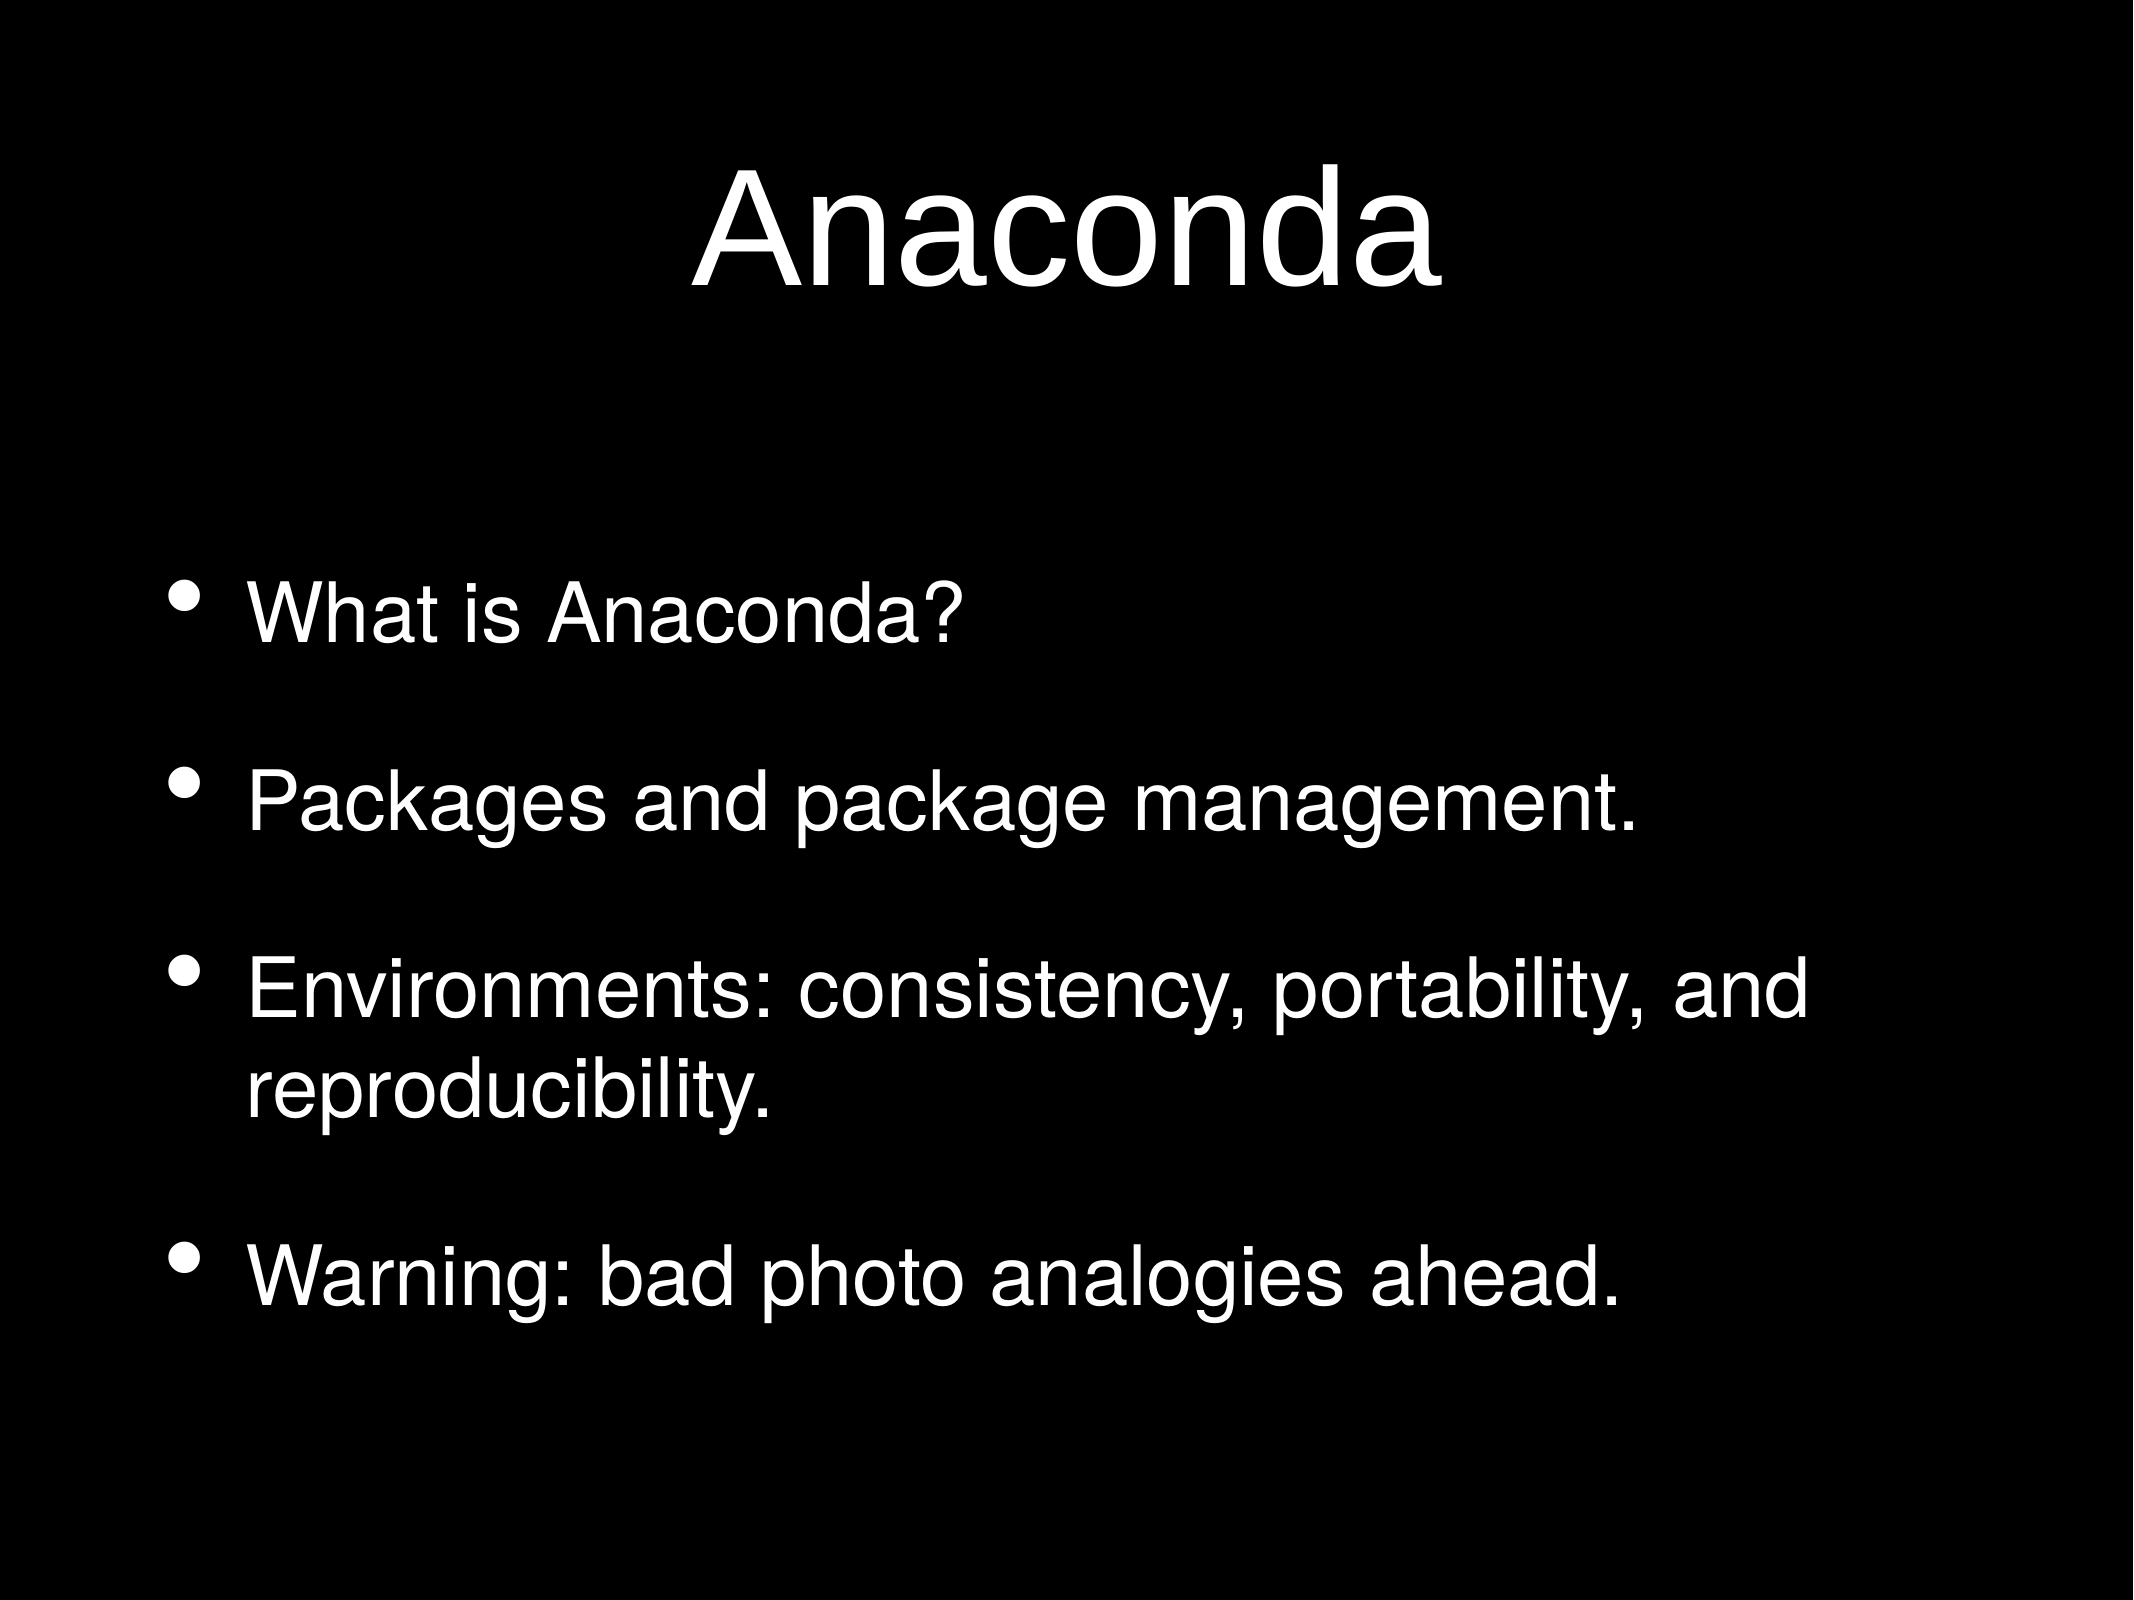

# Anaconda
What is Anaconda?
Packages and package management.
Environments: consistency, portability, and reproducibility.
Warning: bad photo analogies ahead.